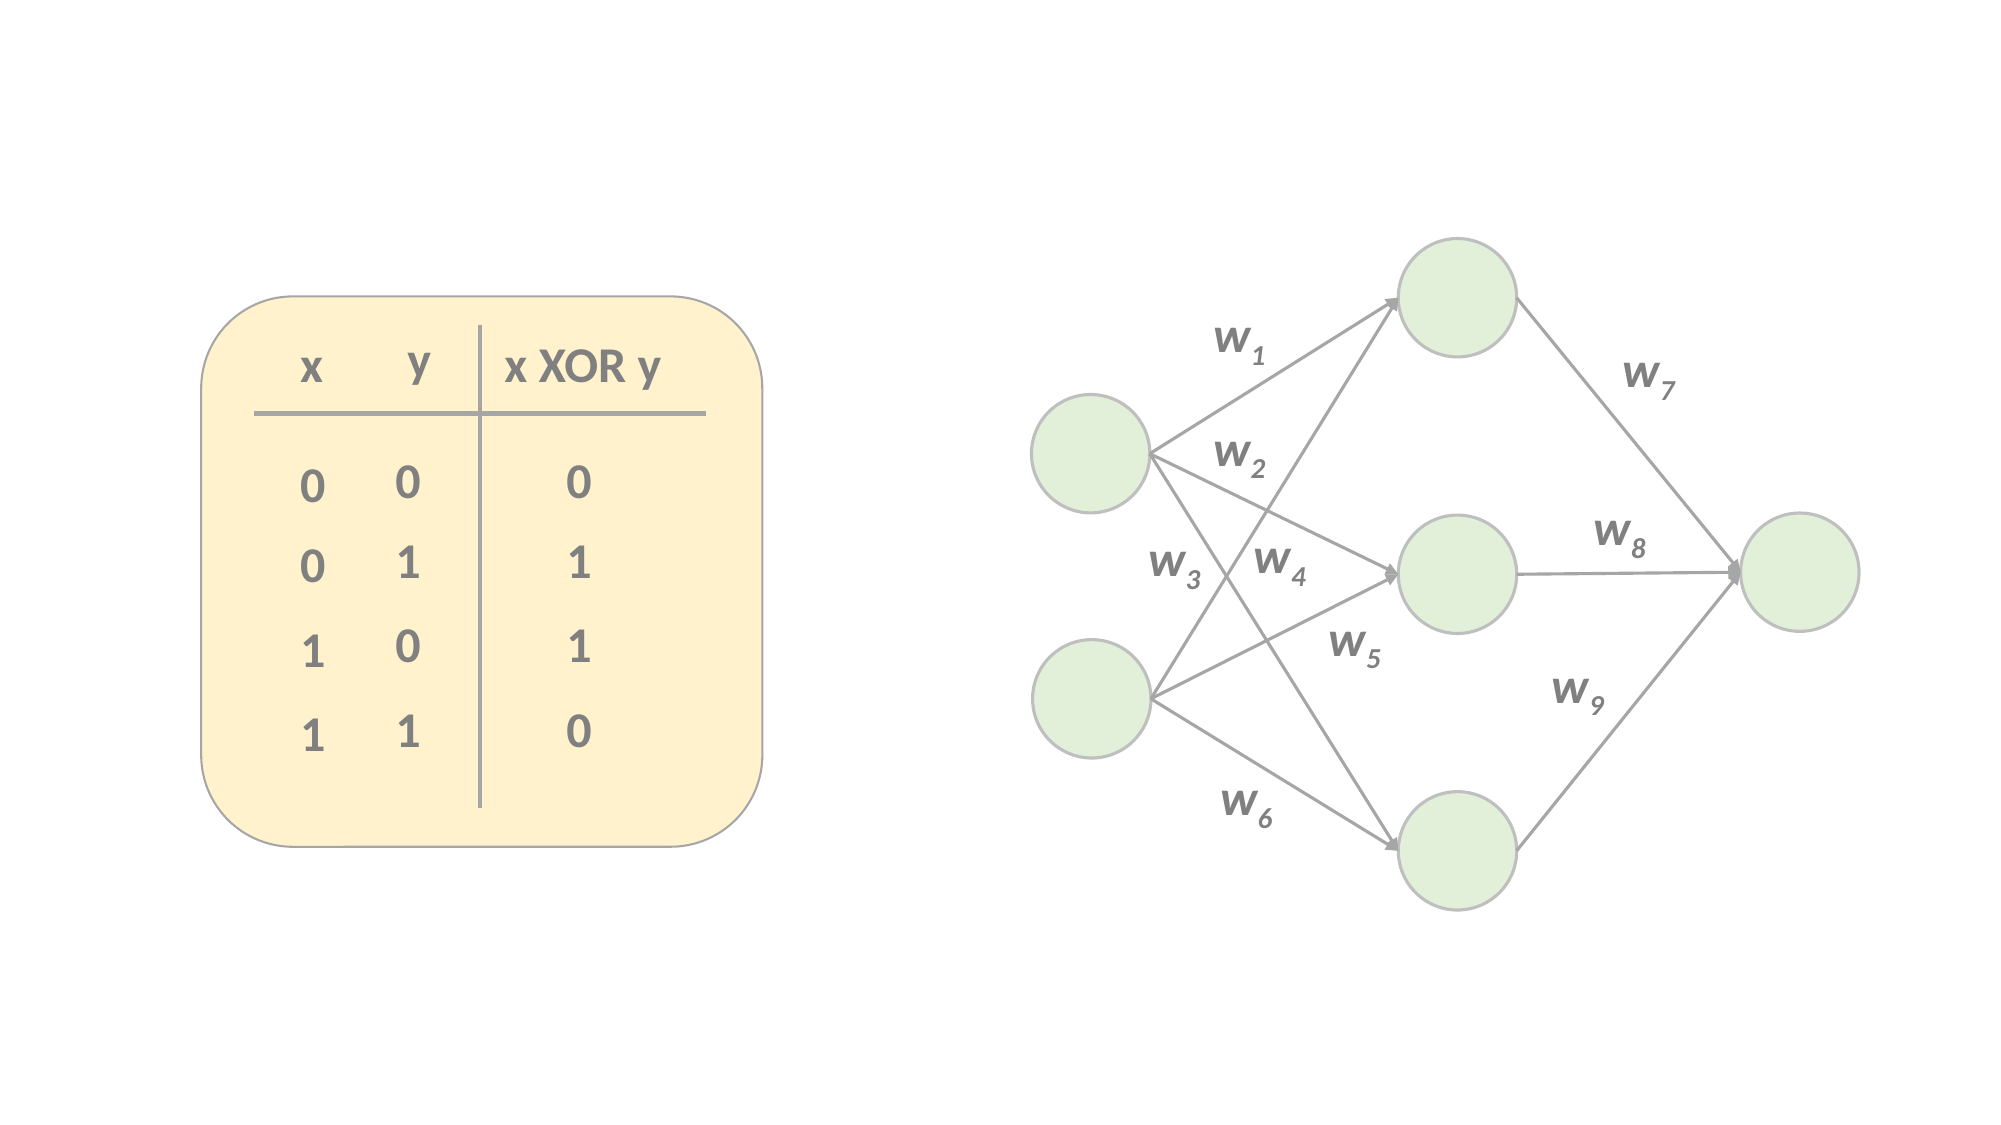

w1

y
x
x XOR y
w7

w2
0
0
0
w8

w4
w3
1
1
0
w5
0
1
1

w9
1
0
1
w6